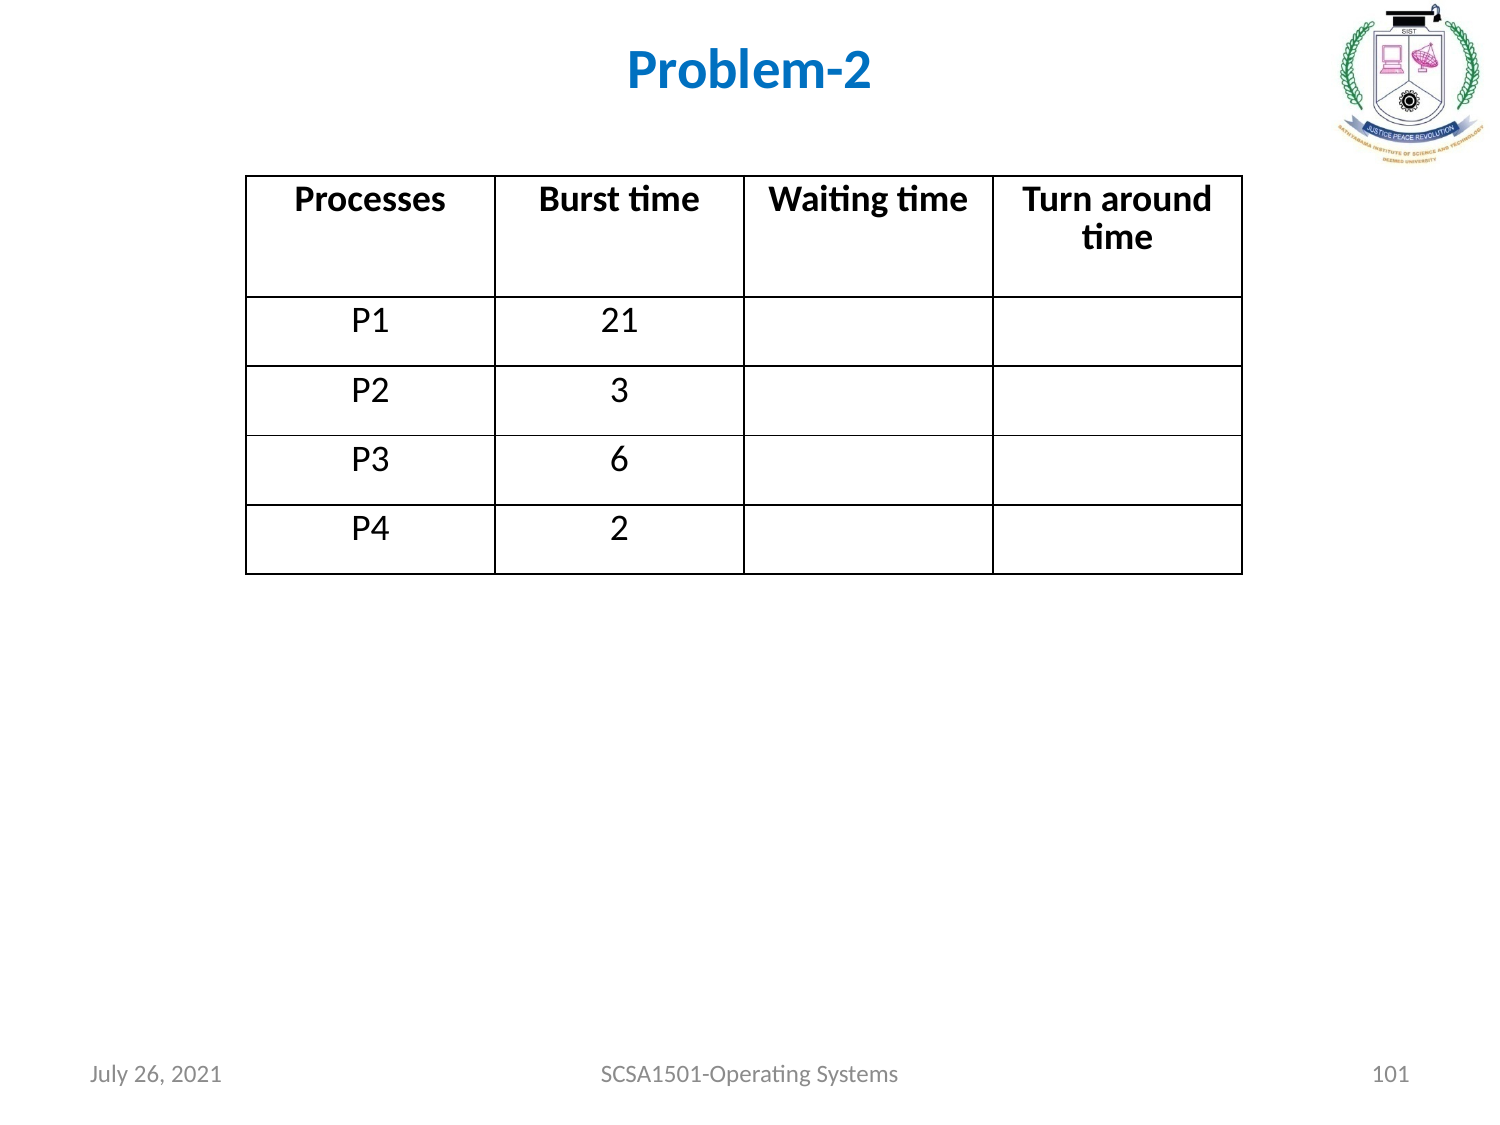

# Problem-2
| Processes | Burst time | Waiting time | Turn around time |
| --- | --- | --- | --- |
| P1 | 21 |  |  |
| P2 | 3 |  |  |
| P3 | 6 |  |  |
| P4 | 2 |  |  |
July 26, 2021
SCSA1501-Operating Systems
101